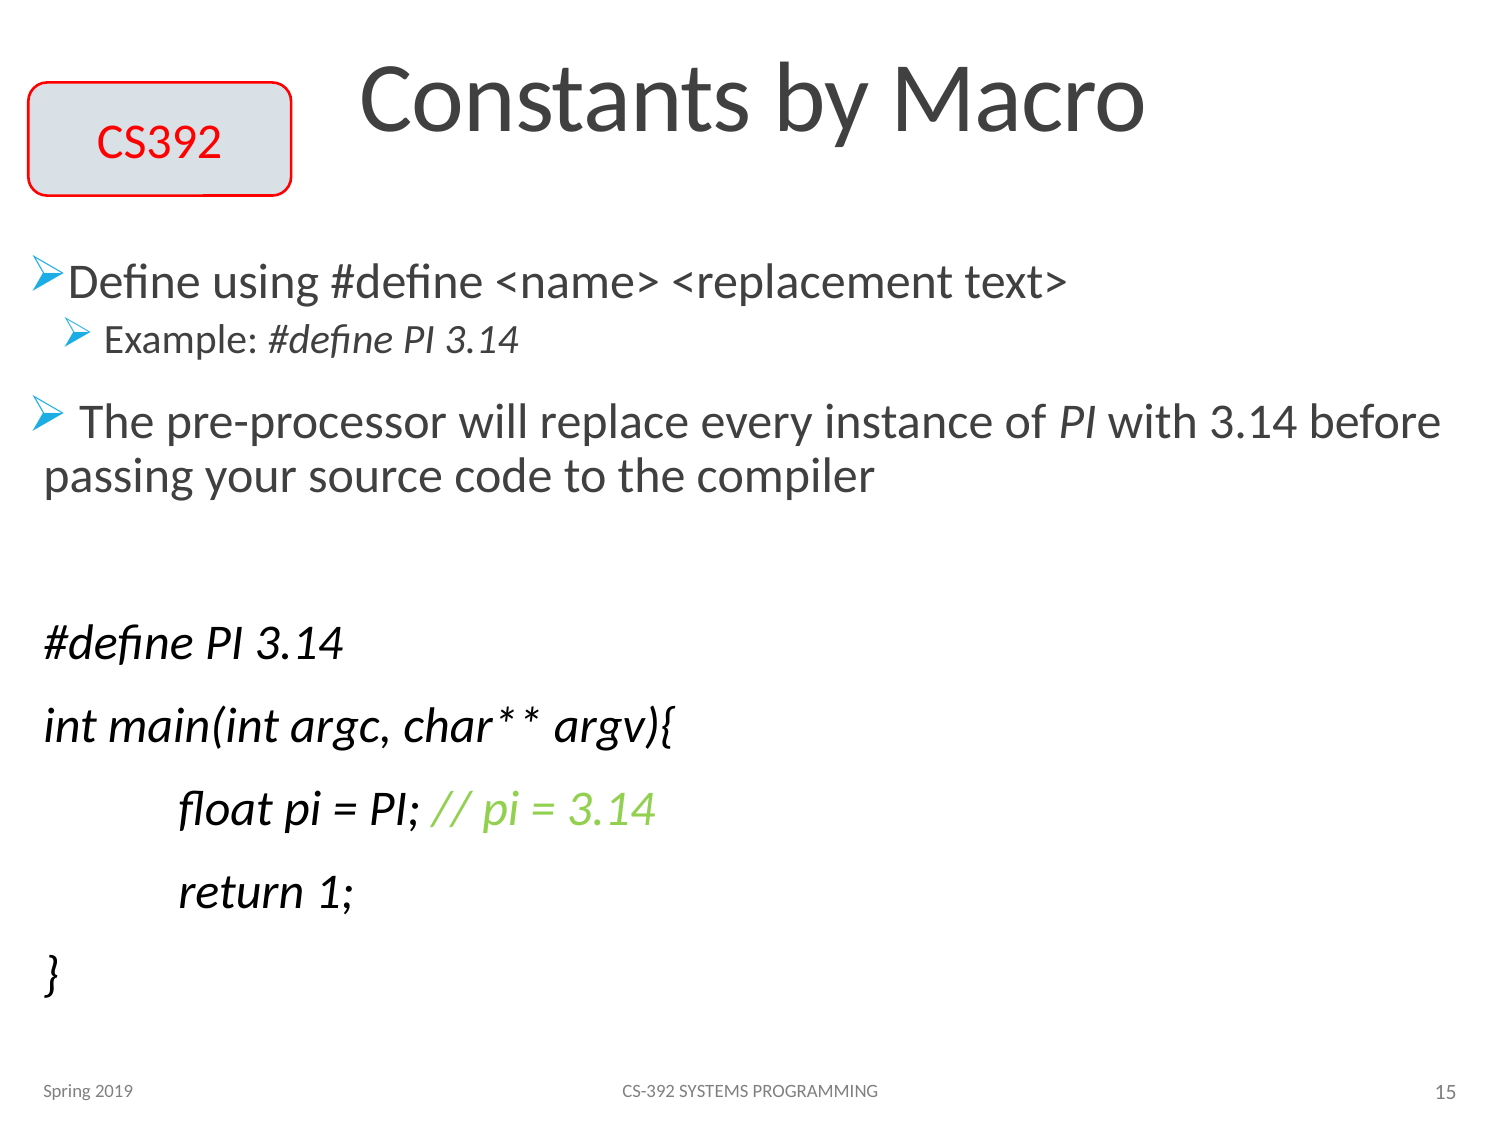

# Constants by Macro
CS392
Define using #define <name> <replacement text>
 Example: #define PI 3.14
 The pre-processor will replace every instance of PI with 3.14 before passing your source code to the compiler

#define PI 3.14
int main(int argc, char** argv){
	float pi = PI; // pi = 3.14
	return 1;
}

Spring 2019
CS-392 Systems Programming
15